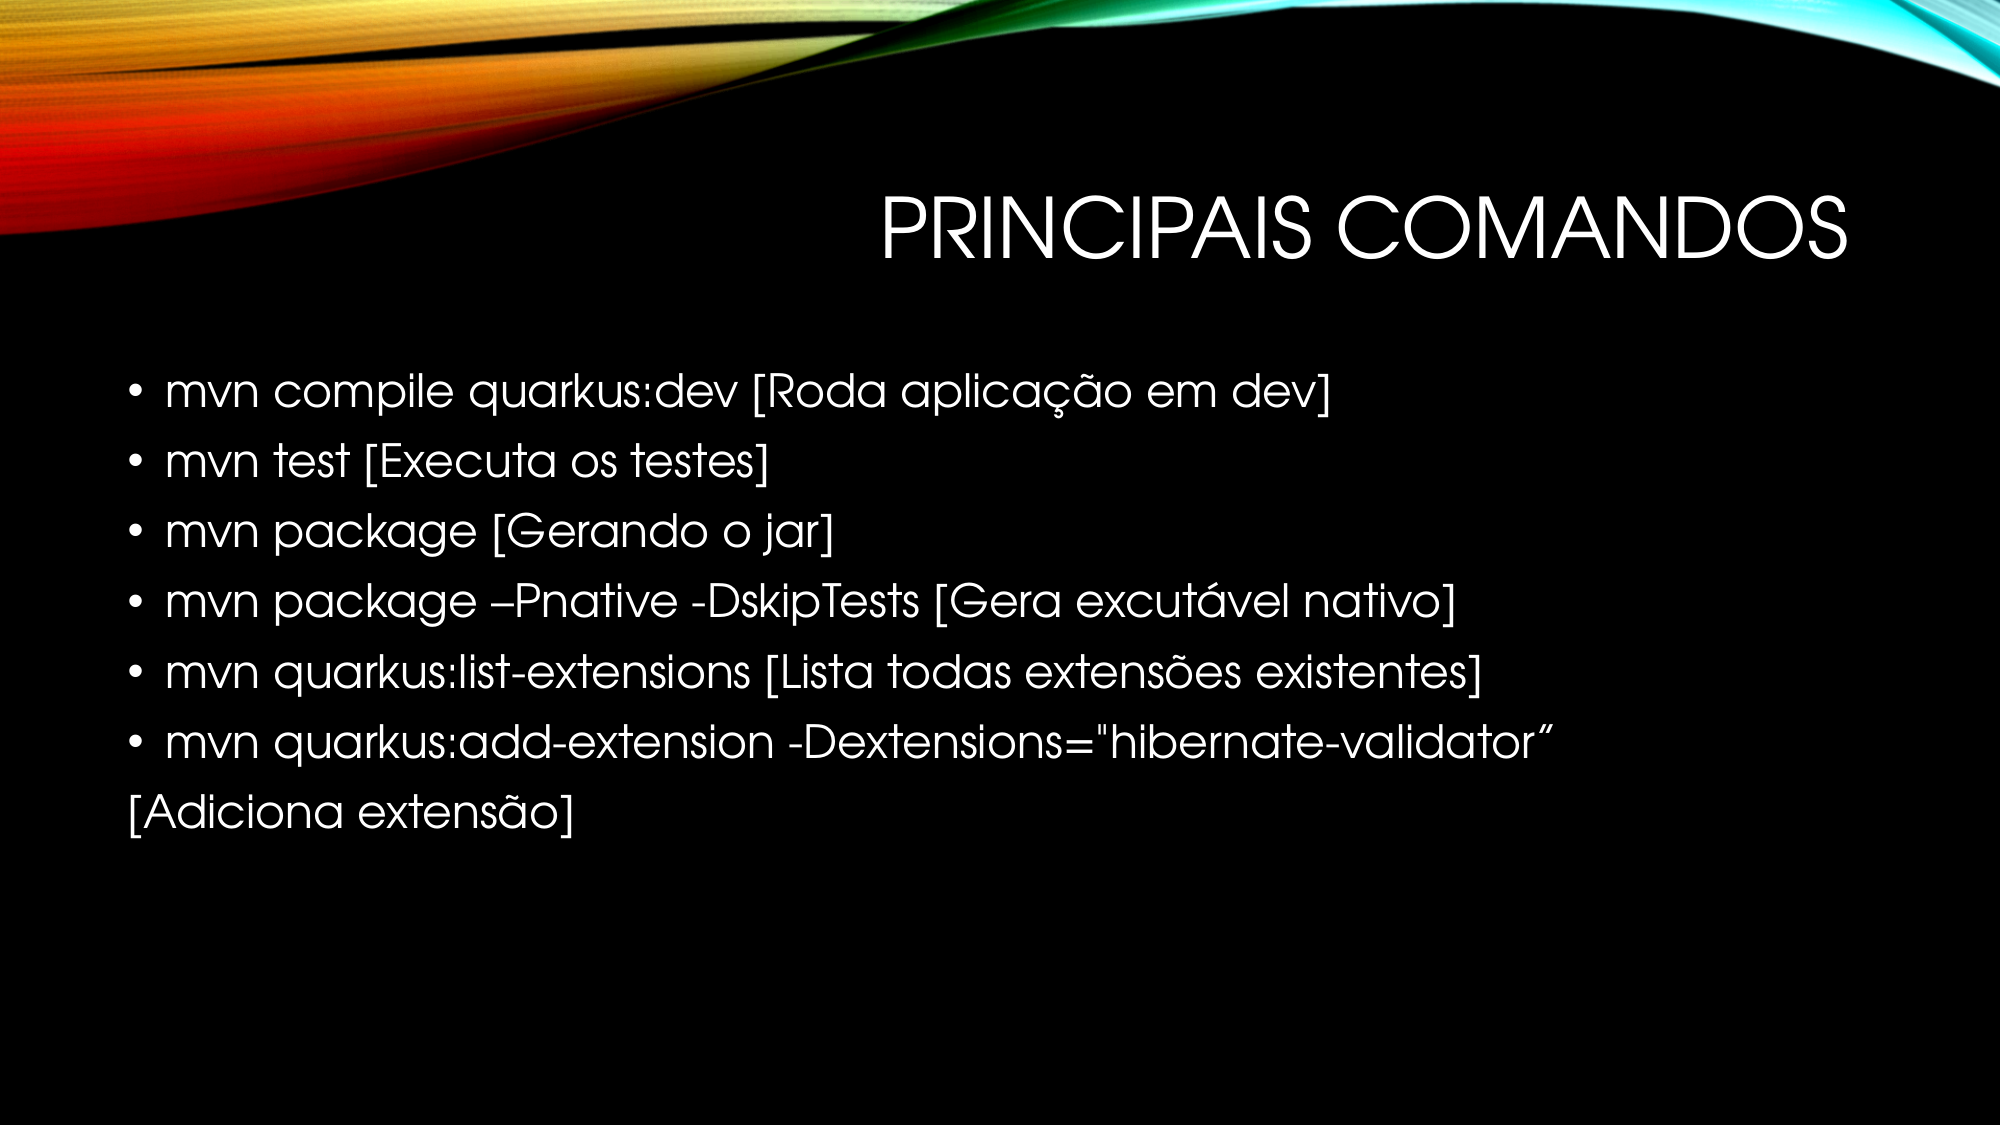

# Principais comandos
mvn compile quarkus:dev [Roda aplicação em dev]
mvn test [Executa os testes]
mvn package [Gerando o jar]
mvn package –Pnative -DskipTests [Gera excutável nativo]
mvn quarkus:list-extensions [Lista todas extensões existentes]
mvn quarkus:add-extension -Dextensions="hibernate-validator”
[Adiciona extensão]